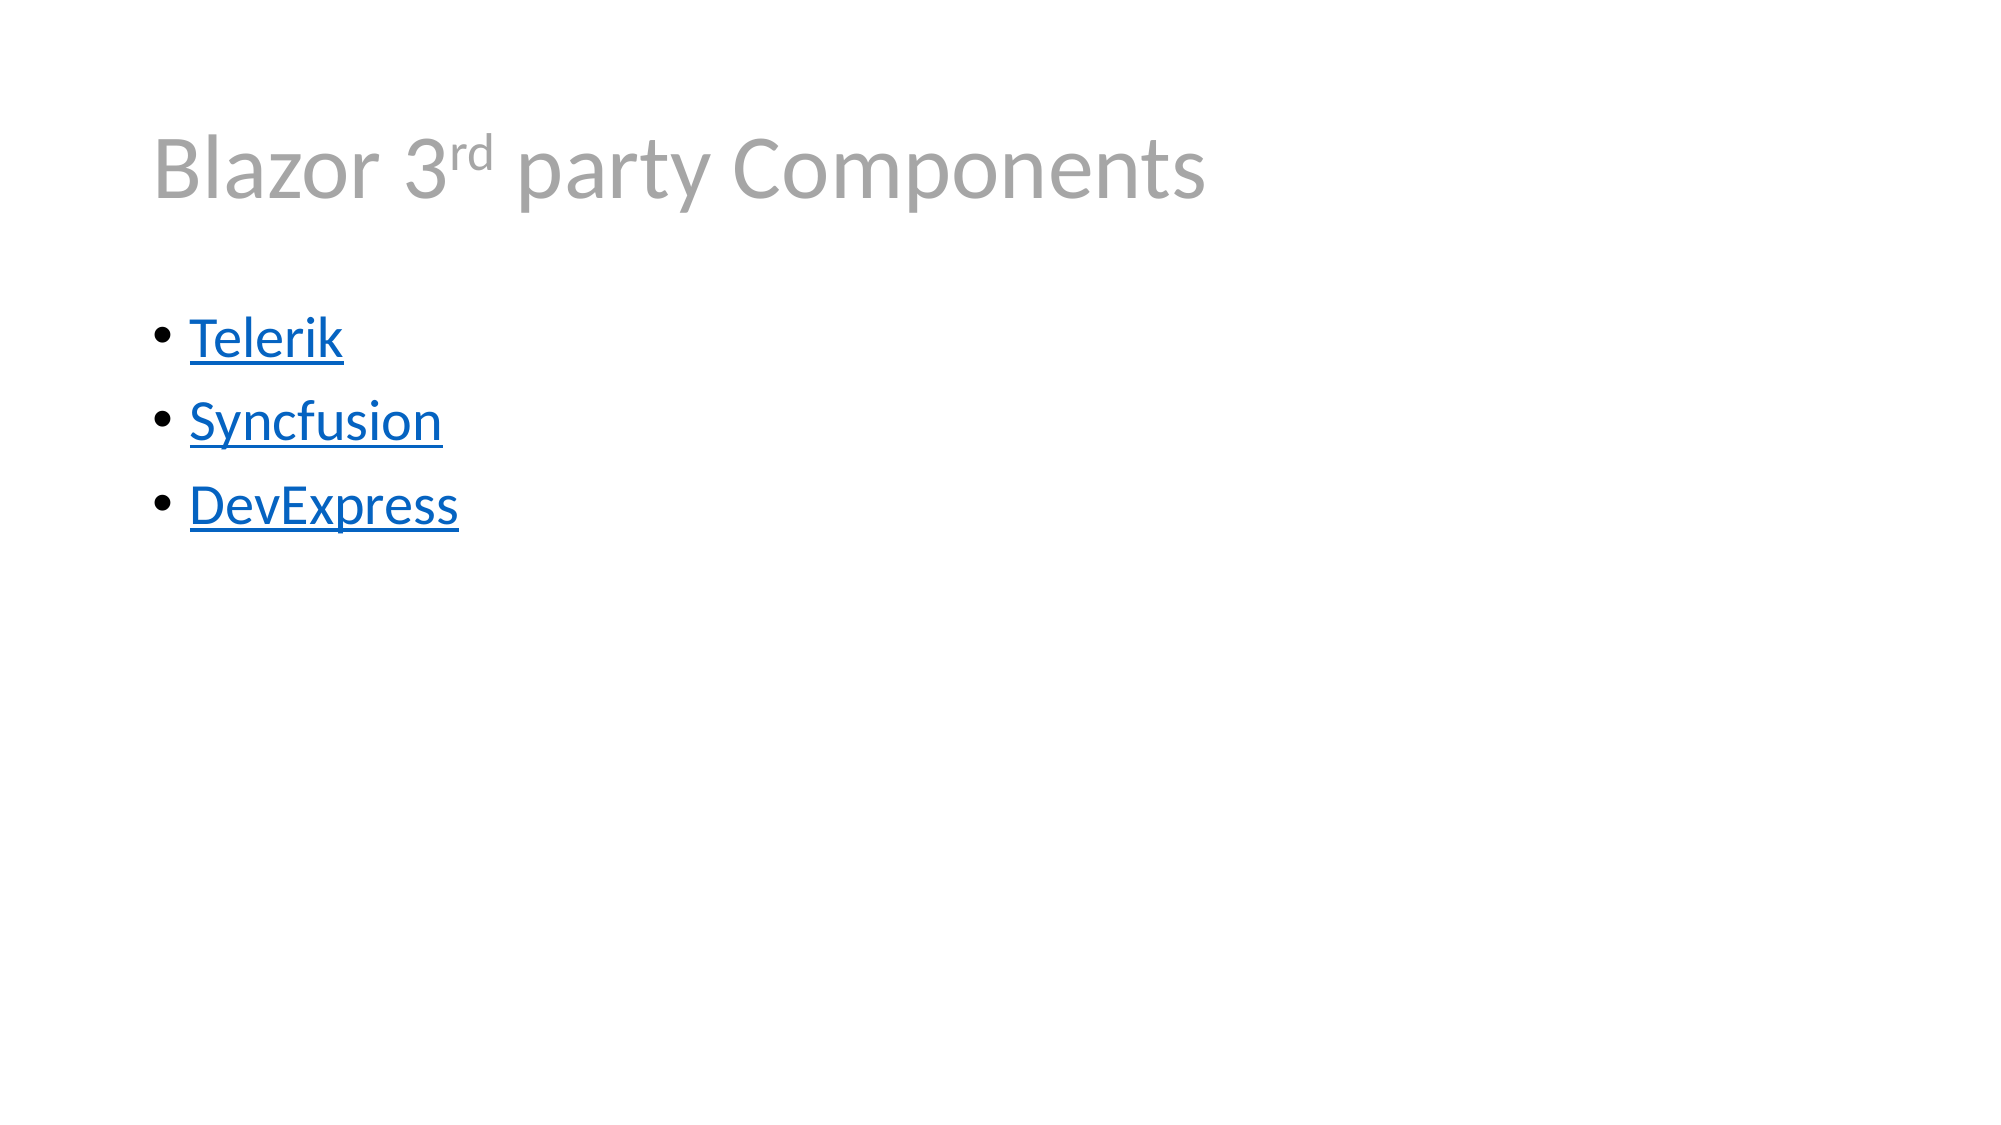

# Blazor 3rd party Components
Telerik
Syncfusion
DevExpress